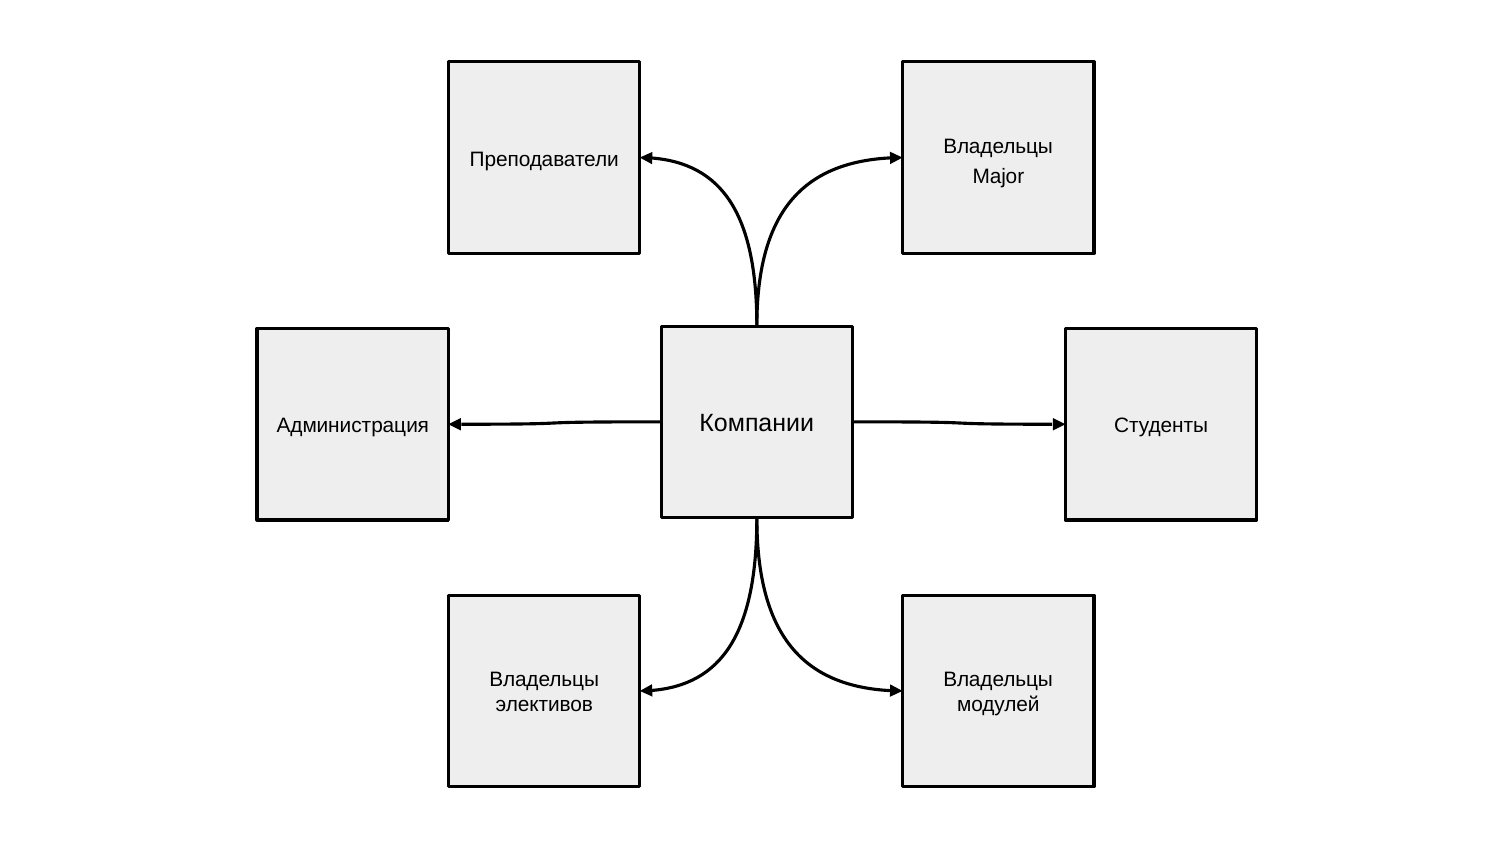

Преподаватели
Владельцы Major
Компании
Администрация
Студенты
Владельцы элективов
Владельцы модулей